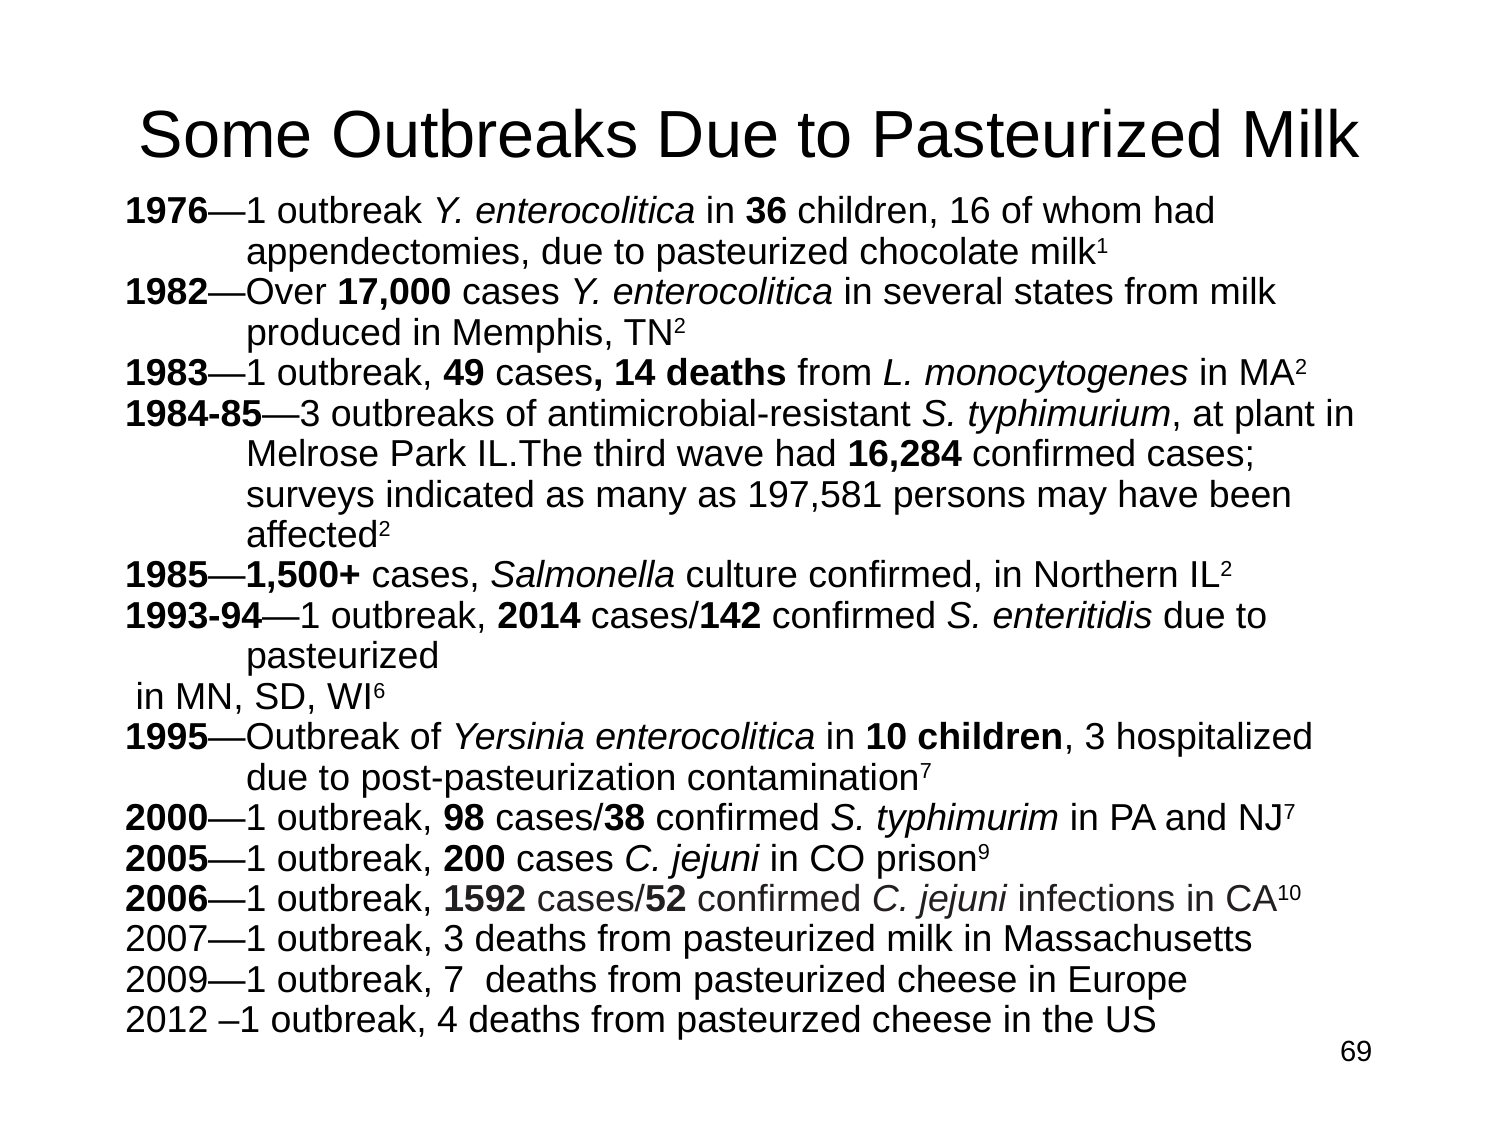

# Some Outbreaks Due to Pasteurized Milk
1976—1 outbreak Y. enterocolitica in 36 children, 16 of whom had appendectomies, due to pasteurized chocolate milk1
1982—Over 17,000 cases Y. enterocolitica in several states from milk produced in Memphis, TN2
1983—1 outbreak, 49 cases, 14 deaths from L. monocytogenes in MA2
1984-85—3 outbreaks of antimicrobial-resistant S. typhimurium, at plant in Melrose Park IL.The third wave had 16,284 confirmed cases; surveys indicated as many as 197,581 persons may have been affected2
1985—1,500+ cases, Salmonella culture confirmed, in Northern IL2
1993-94—1 outbreak, 2014 cases/142 confirmed S. enteritidis due to pasteurized
 in MN, SD, WI6
1995—Outbreak of Yersinia enterocolitica in 10 children, 3 hospitalized due to post-pasteurization contamination7
2000—1 outbreak, 98 cases/38 confirmed S. typhimurim in PA and NJ7
2005—1 outbreak, 200 cases C. jejuni in CO prison9
2006—1 outbreak, 1592 cases/52 confirmed C. jejuni infections in CA10
2007—1 outbreak, 3 deaths from pasteurized milk in Massachusetts
2009—1 outbreak, 7  deaths from pasteurized cheese in Europe
2012 –1 outbreak, 4 deaths from pasteurzed cheese in the US

69